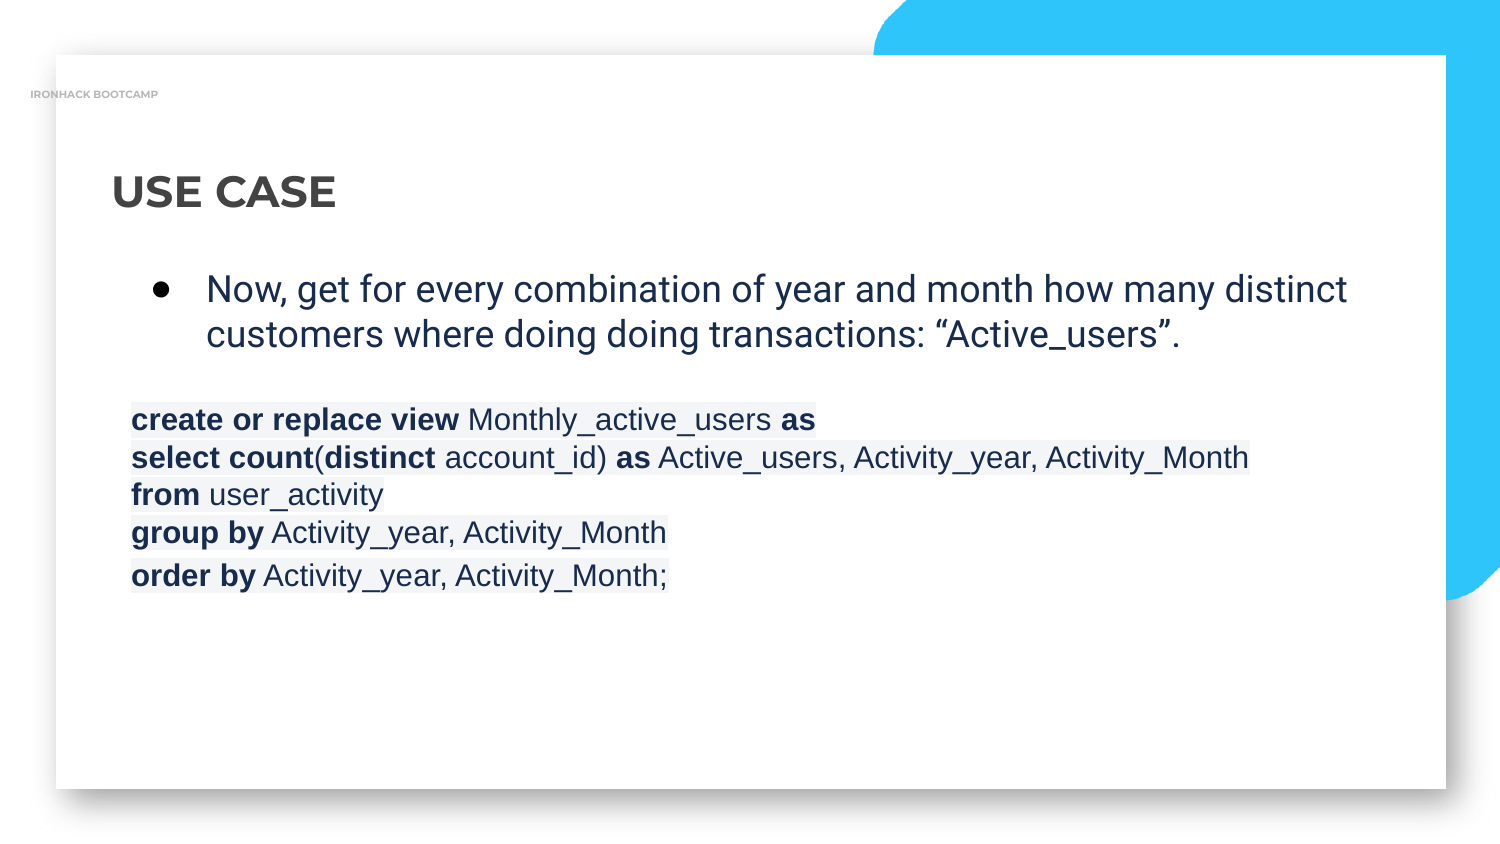

IRONHACK BOOTCAMP
USE CASE
Now, get for every combination of year and month how many distinct customers where doing doing transactions: “Active_users”.

create or replace view Monthly_active_users as
select count(distinct account_id) as Active_users, Activity_year, Activity_Month
from user_activity
group by Activity_year, Activity_Month
order by Activity_year, Activity_Month;